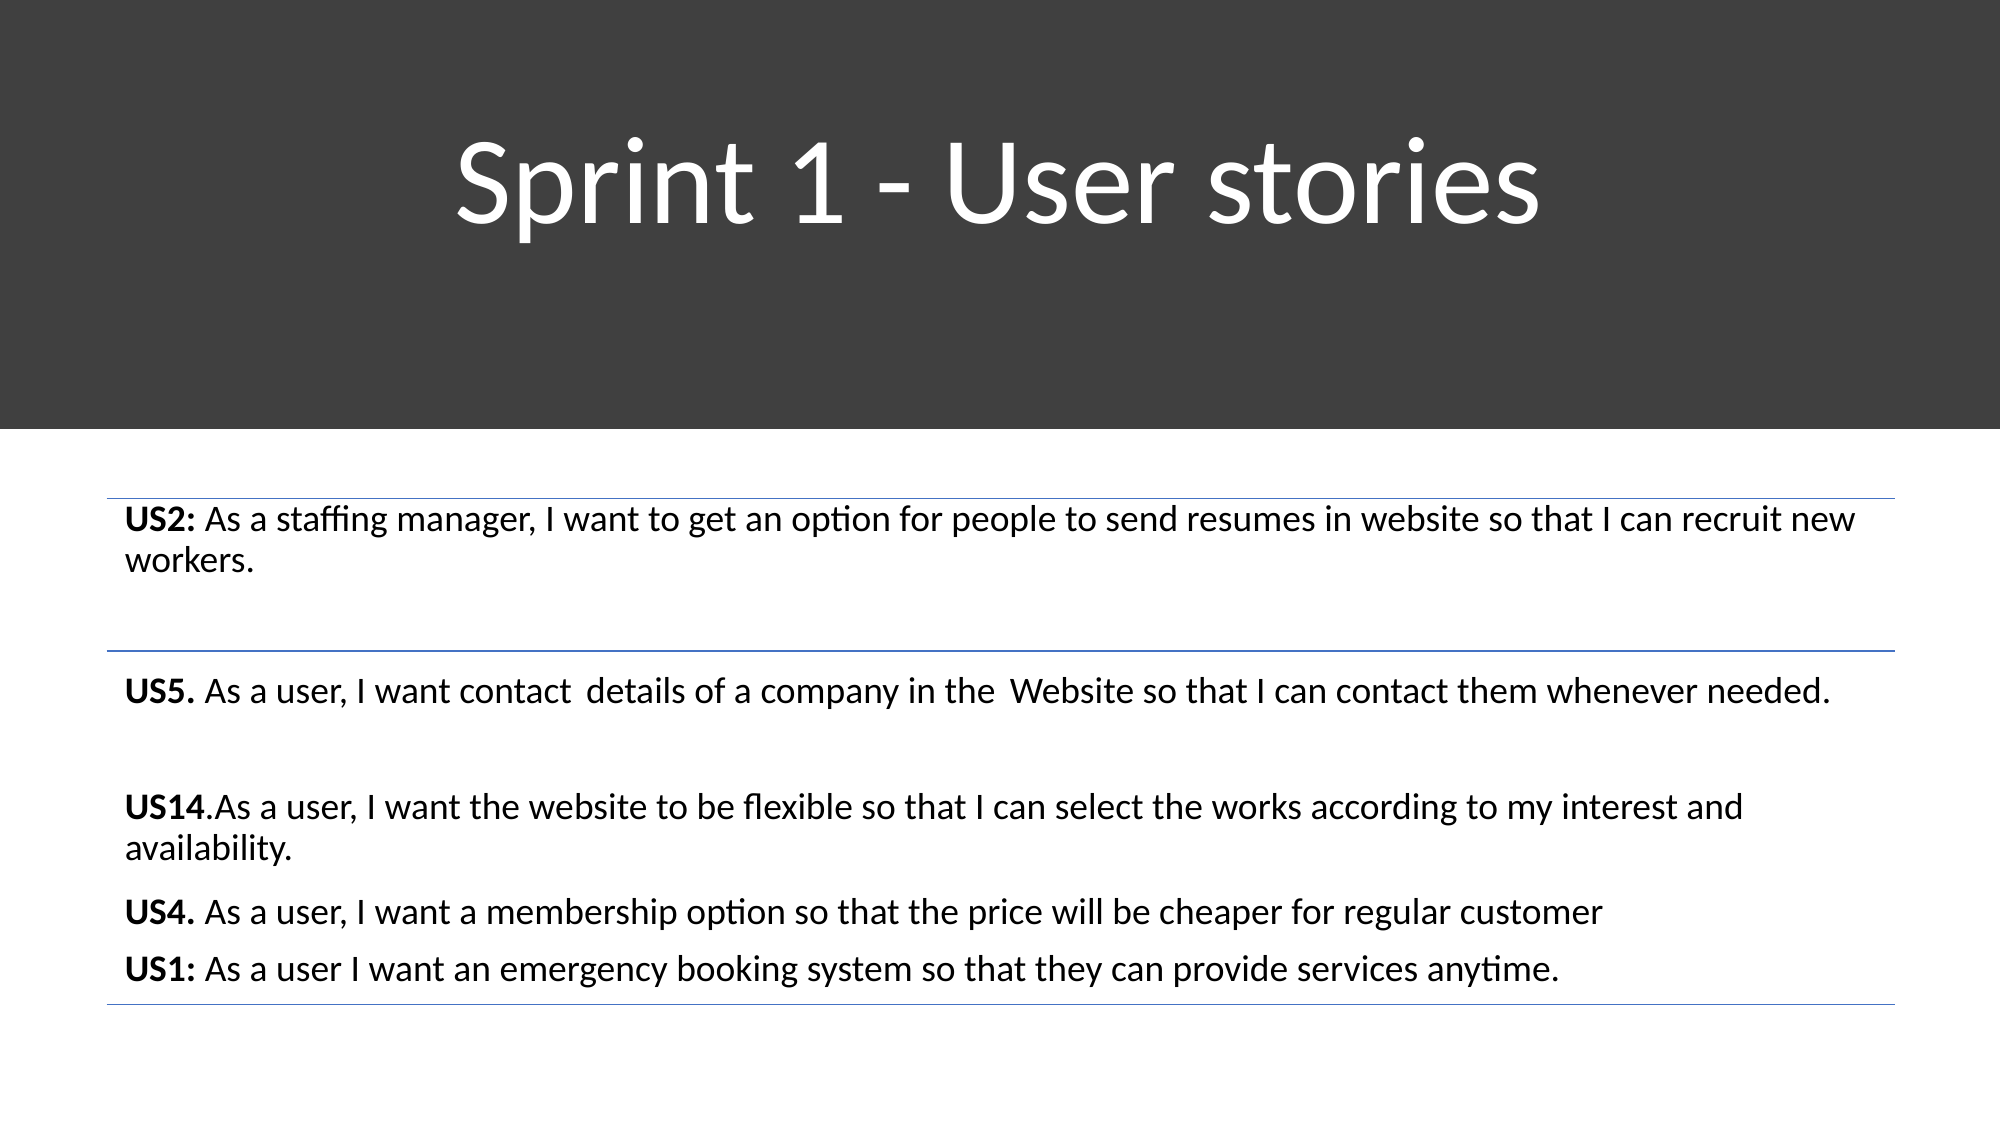

# Sprint 1 - User stories
| US2: As a staffing manager, I want to get an option for people to send resumes in website so that I can recruit new workers. |
| --- |
| US5. As a user, I want contact details of a company in the Website so that I can contact them whenever needed. |
| US14.As a user, I want the website to be flexible so that I can select the works according to my interest and availability. |
| US4. As a user, I want a membership option so that the price will be cheaper for regular customer |
| US1: As a user I want an emergency booking system so that they can provide services anytime. |